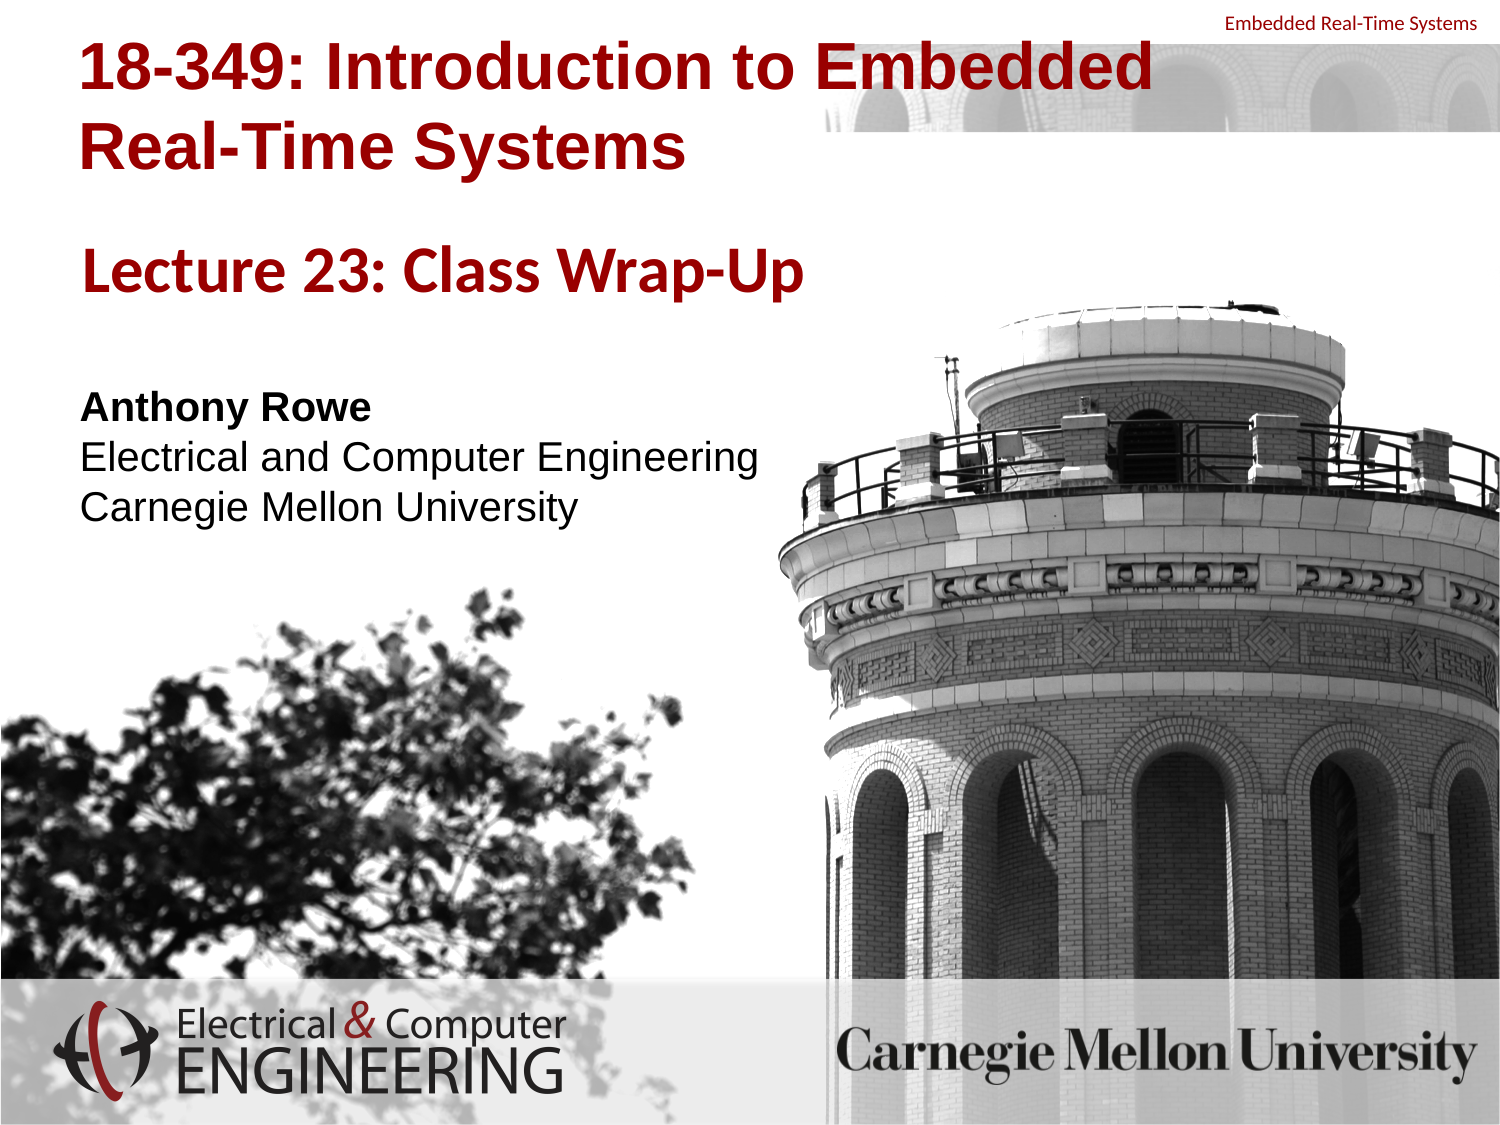

# 18-349: Introduction to Embedded Real-Time Systems
Lecture 23: Class Wrap-Up
Anthony Rowe
Electrical and Computer Engineering
Carnegie Mellon University